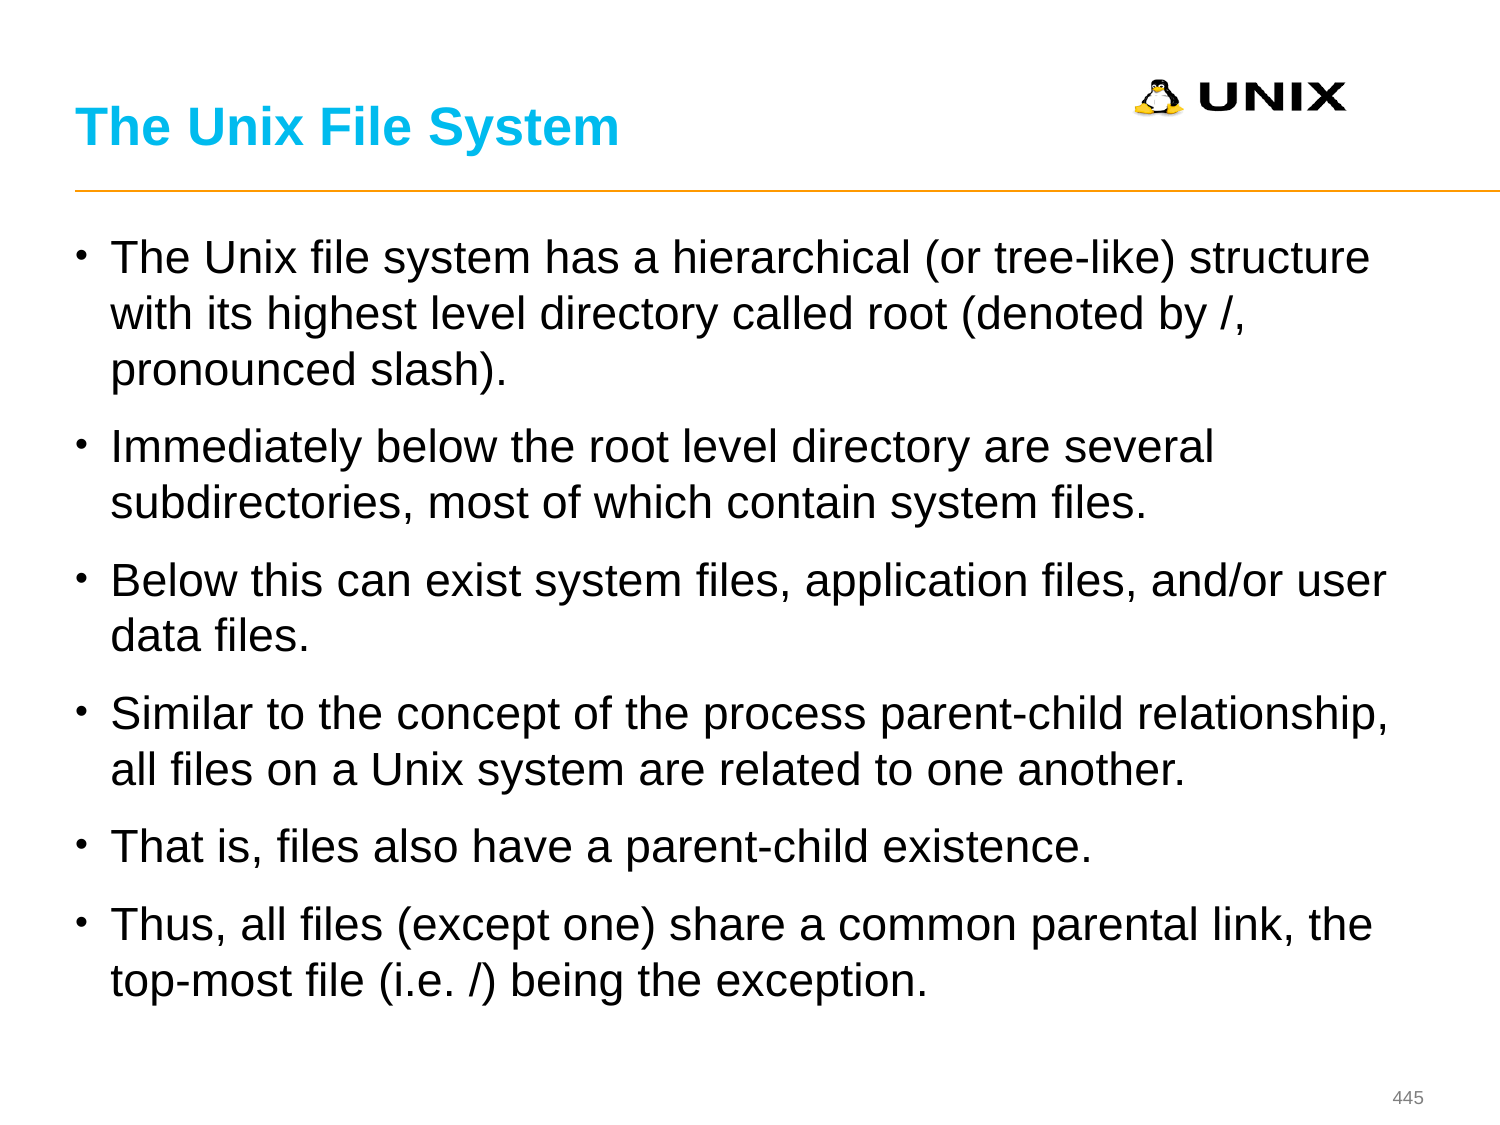

# The Unix File System
The Unix file system has a hierarchical (or tree-like) structure with its highest level directory called root (denoted by /, pronounced slash).
Immediately below the root level directory are several subdirectories, most of which contain system files.
Below this can exist system files, application files, and/or user data files.
Similar to the concept of the process parent-child relationship, all files on a Unix system are related to one another.
That is, files also have a parent-child existence.
Thus, all files (except one) share a common parental link, the top-most file (i.e. /) being the exception.